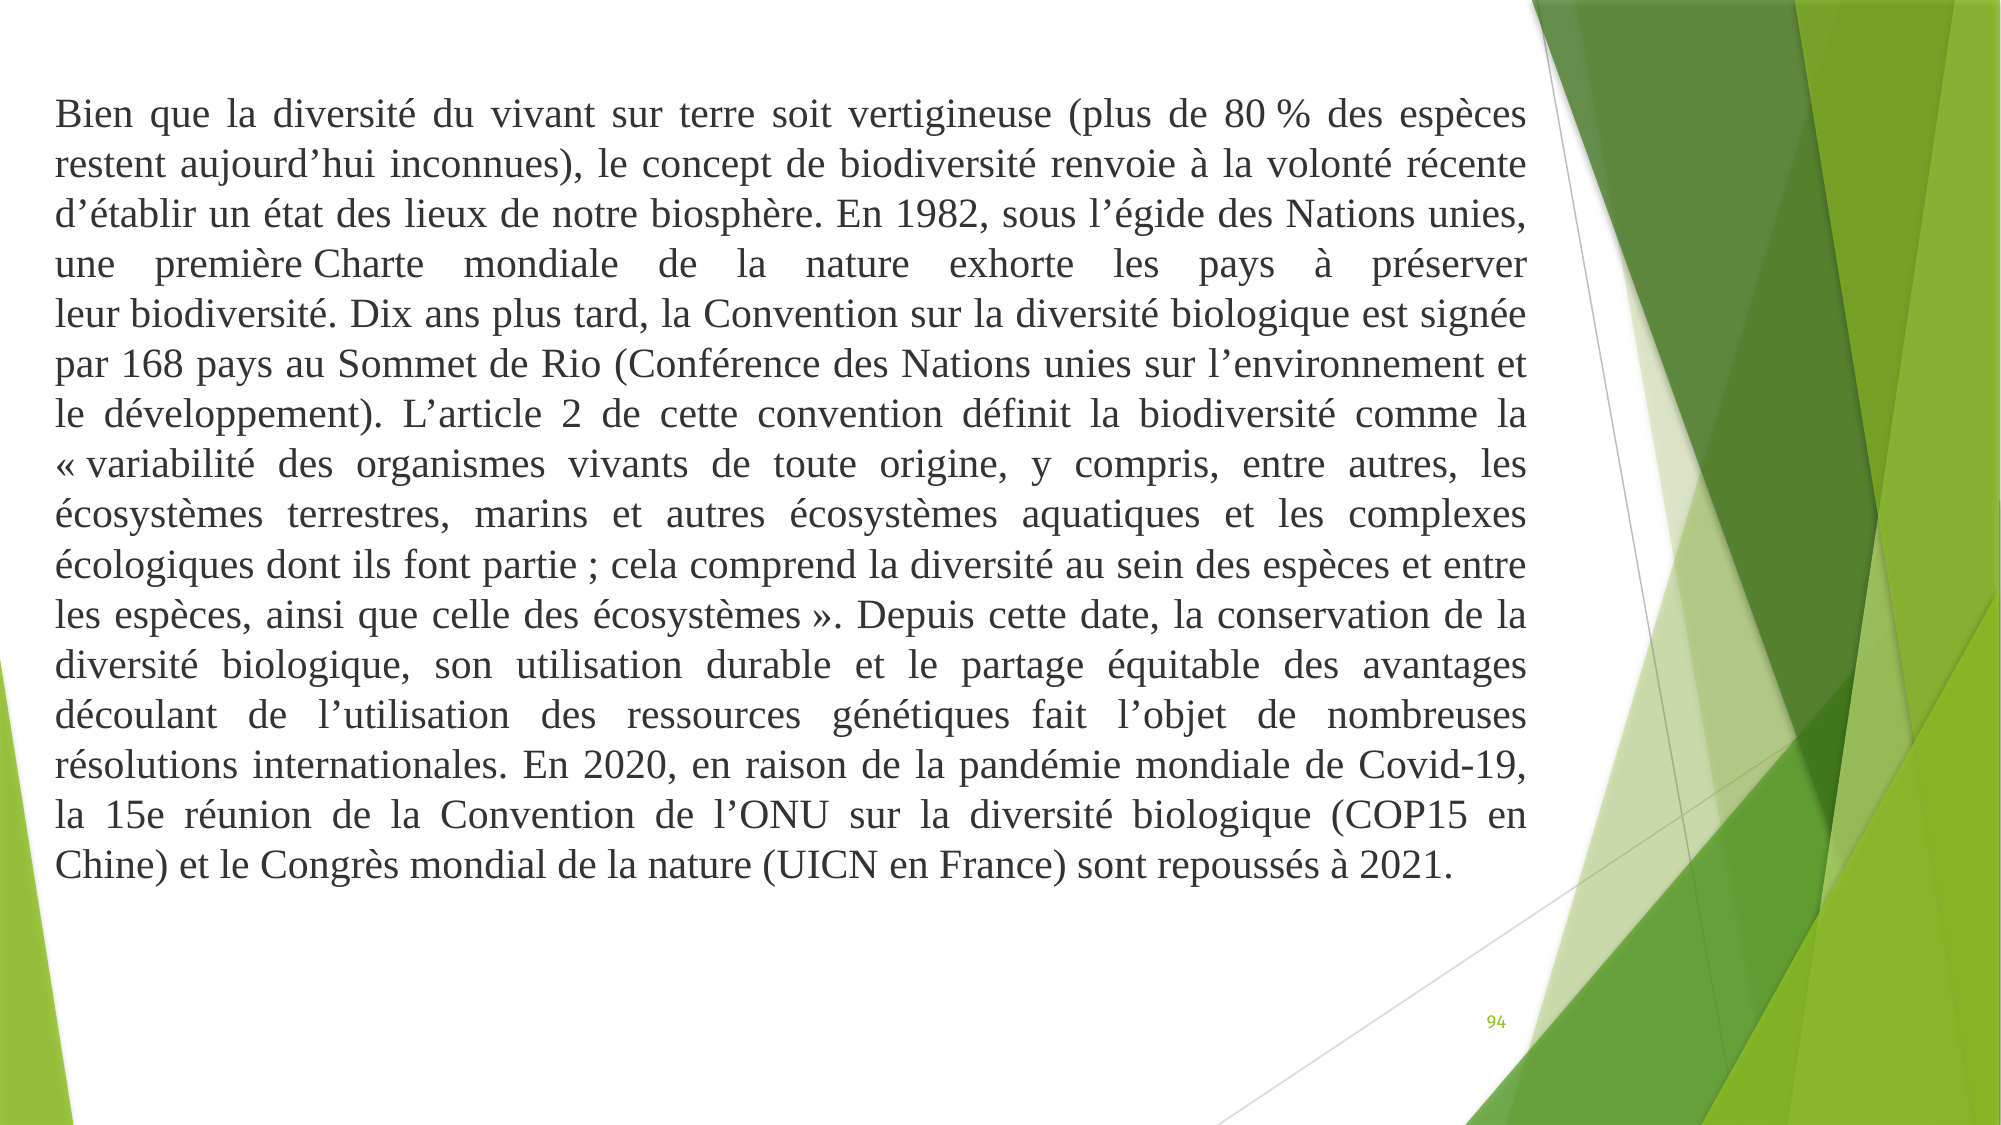

Bien que la diversité du vivant sur terre soit vertigineuse (plus de 80 % des espèces restent aujourd’hui inconnues), le concept de biodiversité renvoie à la volonté récente d’établir un état des lieux de notre biosphère. En 1982, sous l’égide des Nations unies, une première Charte mondiale de la nature exhorte les pays à préserver leur biodiversité. Dix ans plus tard, la Convention sur la diversité biologique est signée par 168 pays au Sommet de Rio (Conférence des Nations unies sur l’environnement et le développement). L’article 2 de cette convention définit la biodiversité comme la « variabilité des organismes vivants de toute origine, y compris, entre autres, les écosystèmes terrestres, marins et autres écosystèmes aquatiques et les complexes écologiques dont ils font partie ; cela comprend la diversité au sein des espèces et entre les espèces, ainsi que celle des écosystèmes ». Depuis cette date, la conservation de la diversité biologique, son utilisation durable et le partage équitable des avantages découlant de l’utilisation des ressources génétiques  fait l’objet de nombreuses résolutions internationales. En 2020, en raison de la pandémie mondiale de Covid-19, la 15e réunion de la Convention de l’ONU sur la diversité biologique (COP15 en Chine) et le Congrès mondial de la nature (UICN en France) sont repoussés à 2021.
94